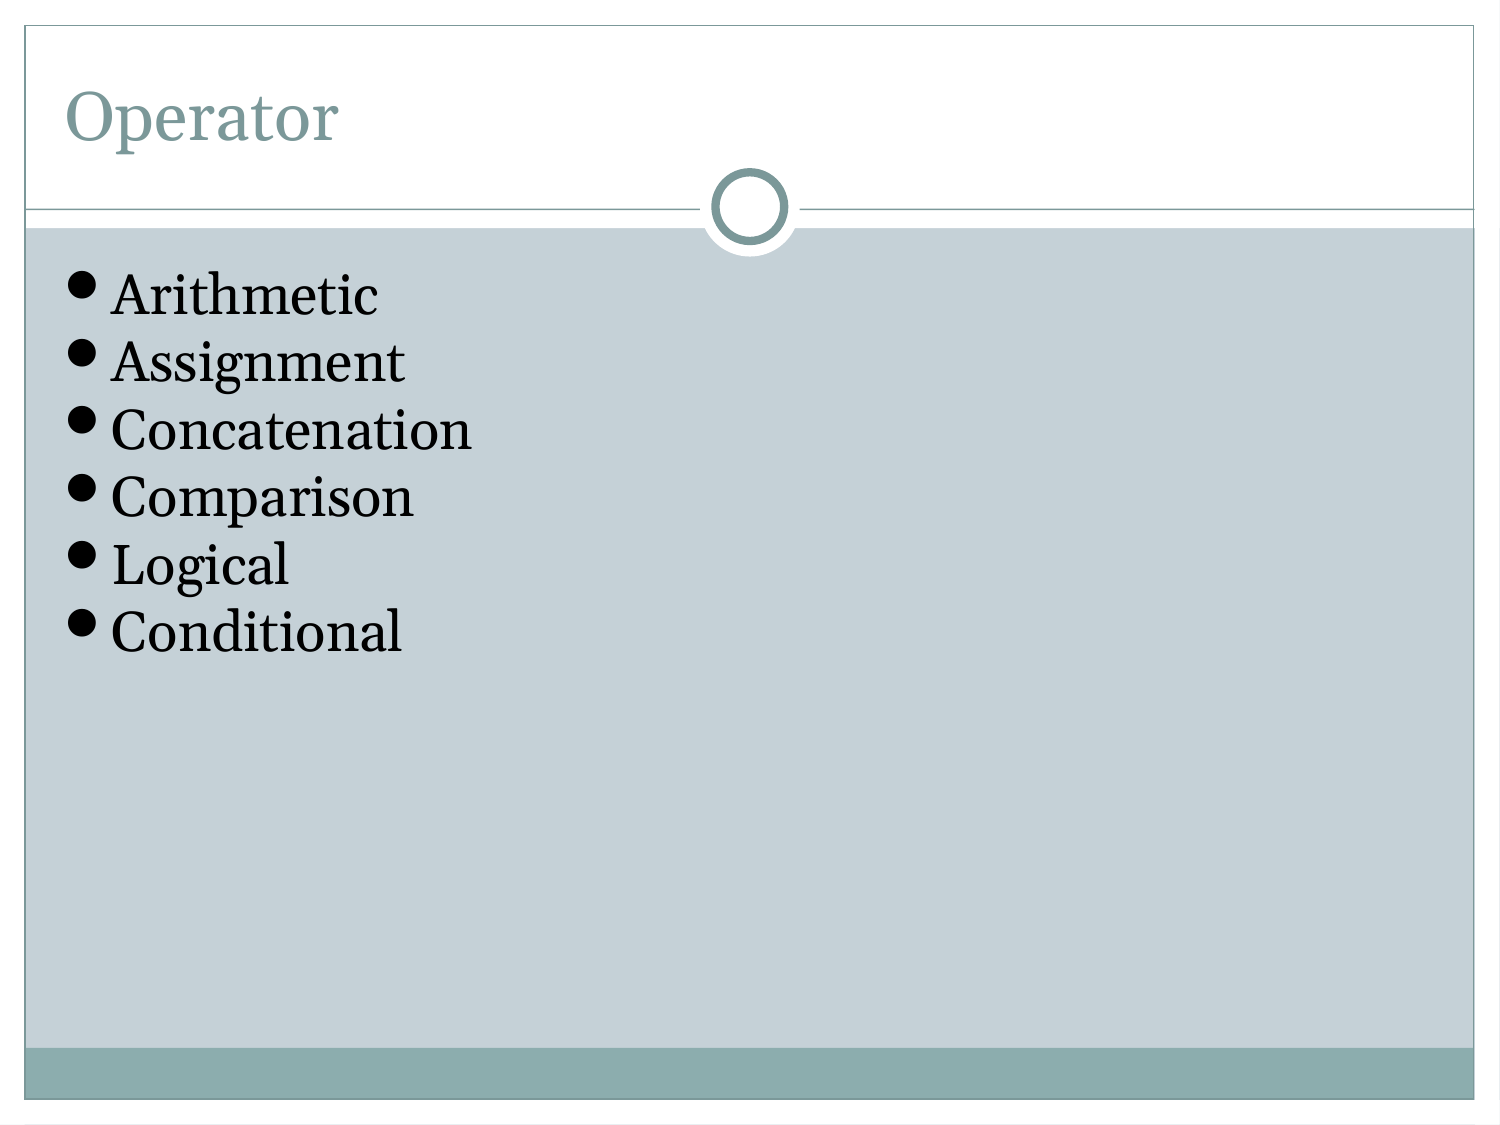

Operator
Arithmetic
Assignment
Concatenation
Comparison
Logical
Conditional